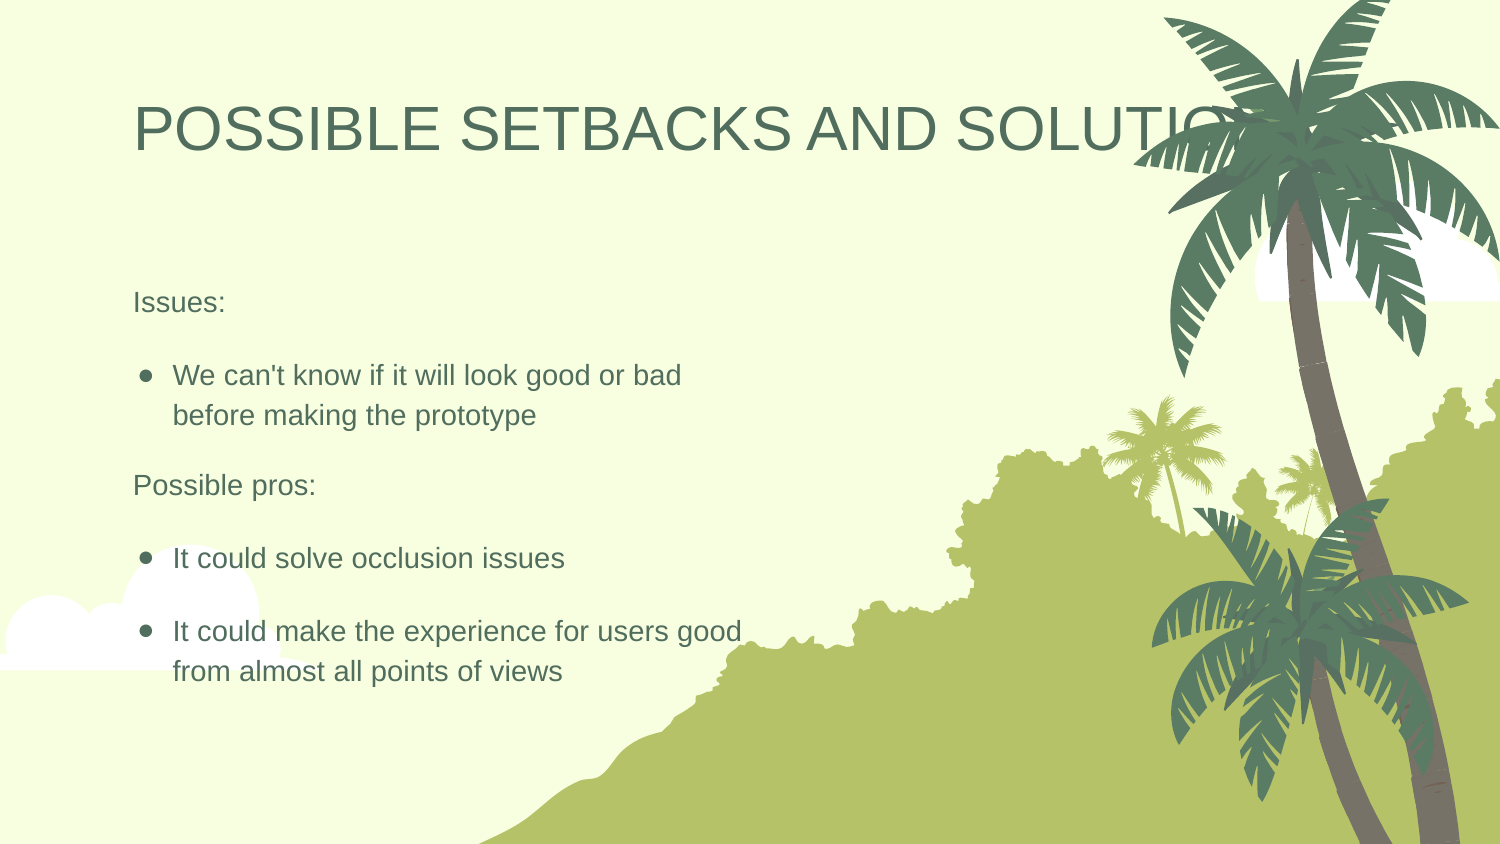

# POSSIBLE SETBACKS AND SOLUTIONS
Issues:
We can't know if it will look good or bad before making the prototype
Possible pros:
It could solve occlusion issues
It could make the experience for users good from almost all points of views